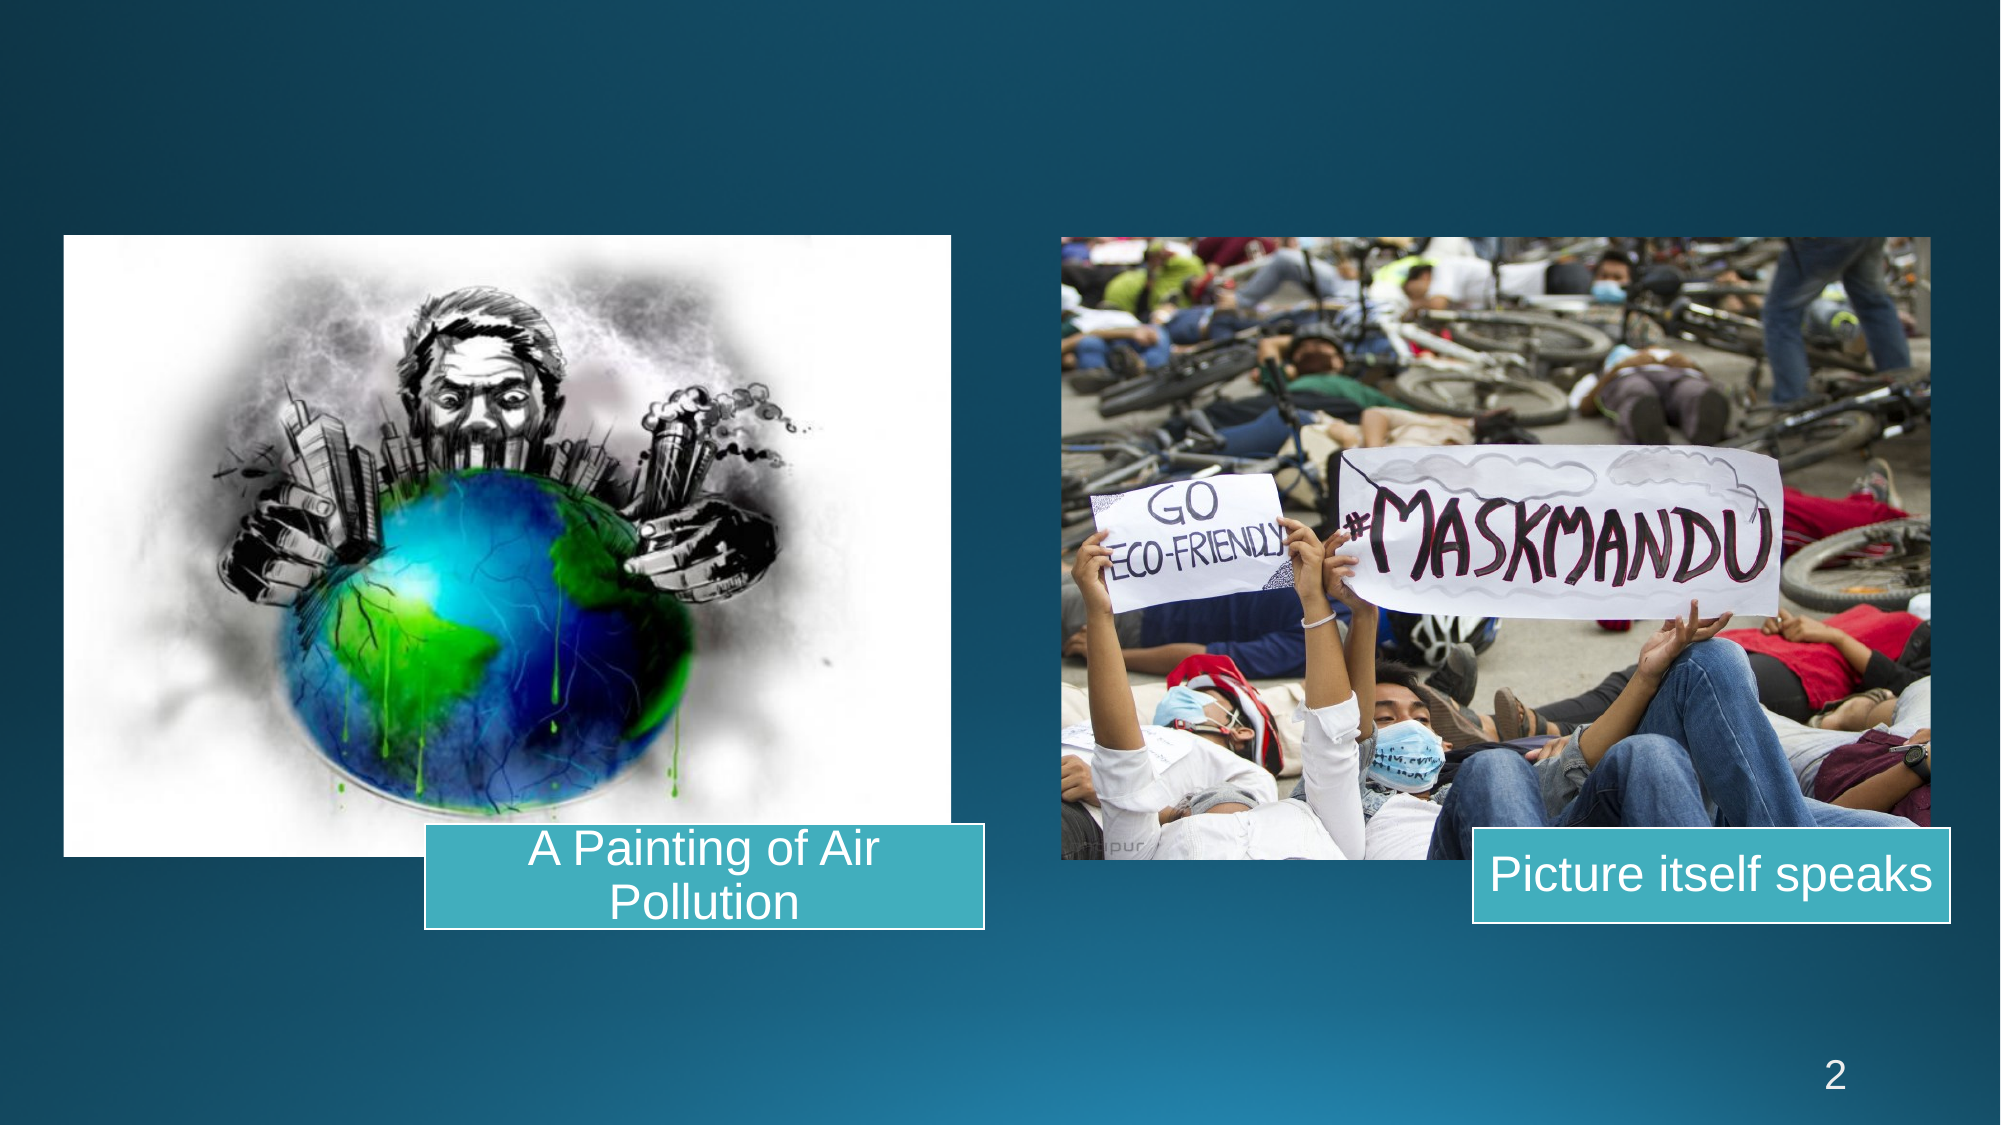

#
A Painting of Air Pollution
Picture itself speaks
2